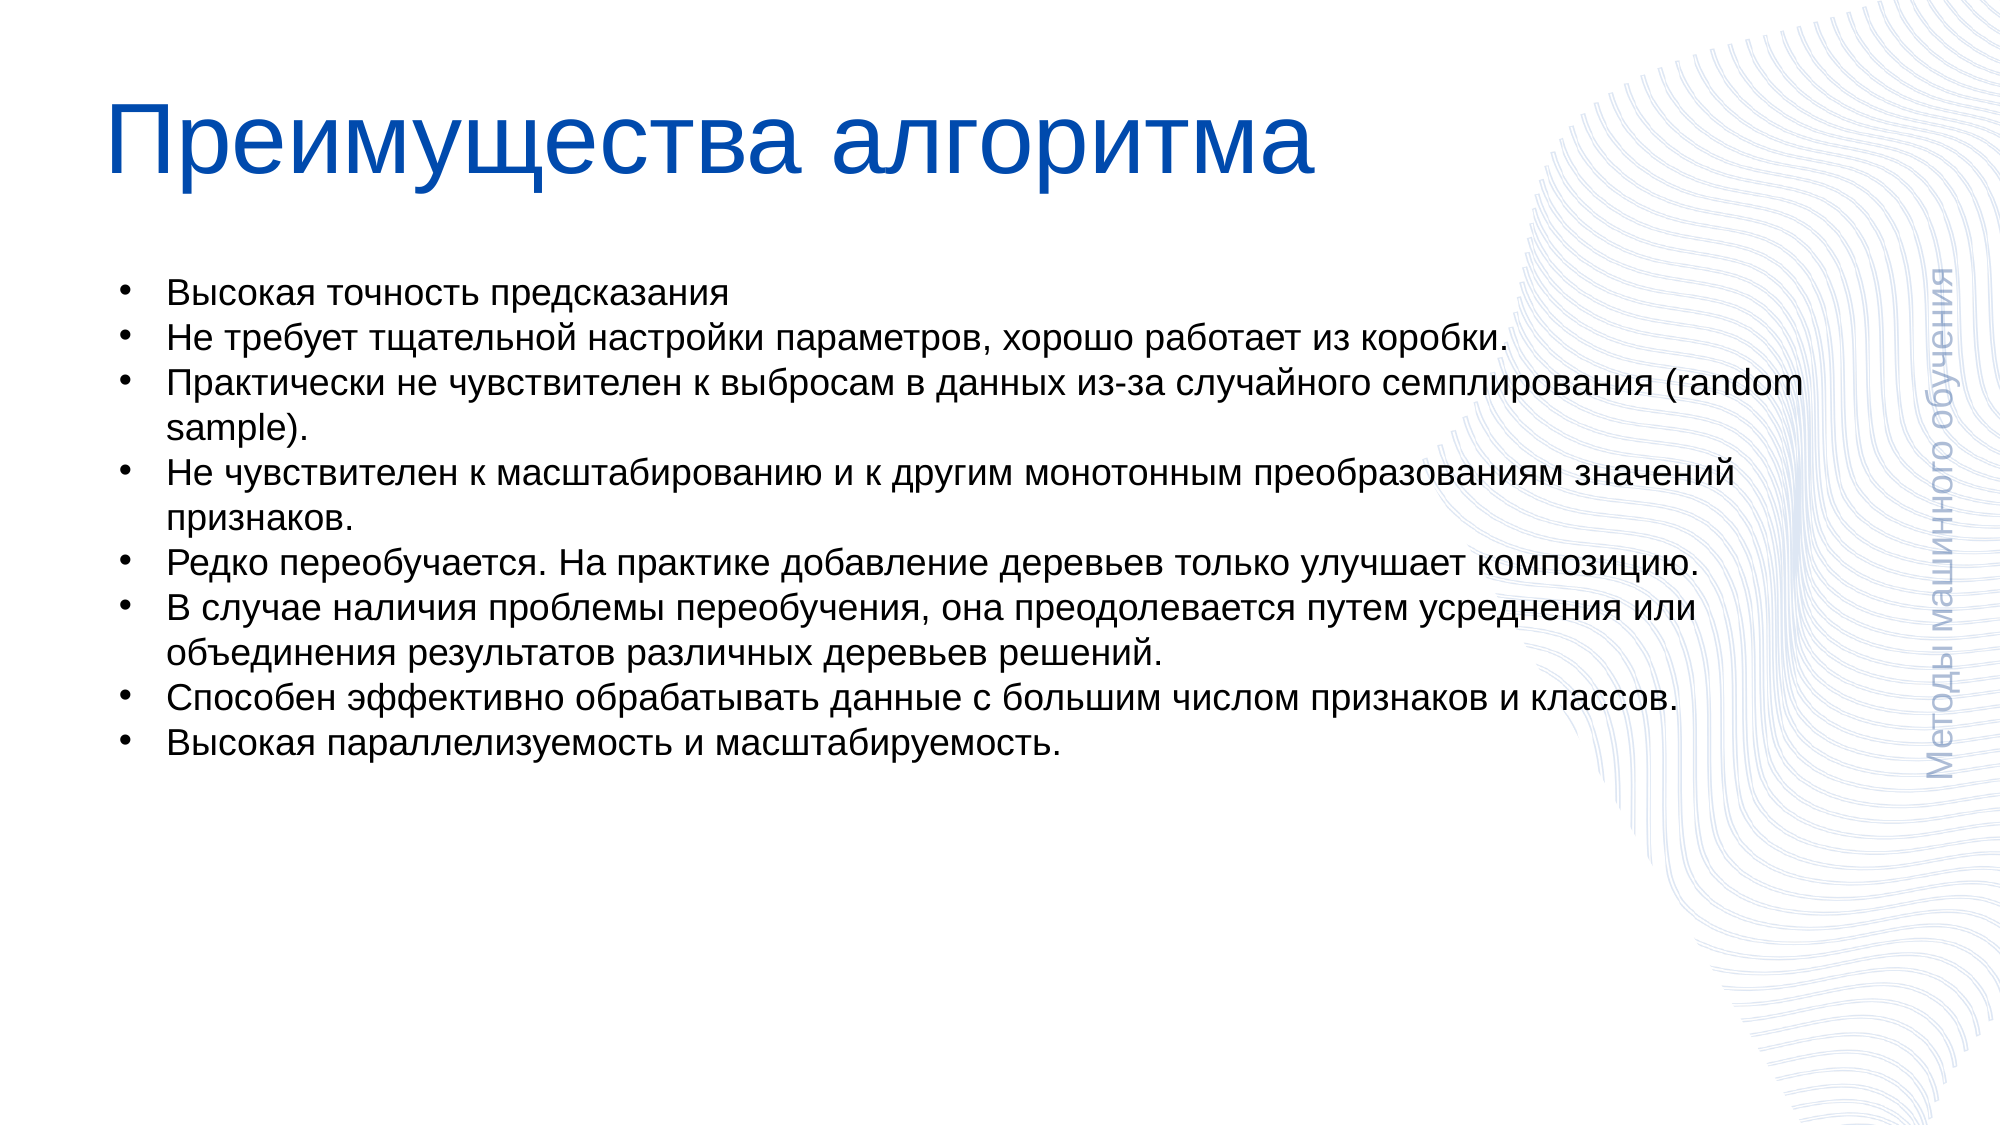

Преимущества алгоритма

Высокая точность предсказания
Не требует тщательной настройки параметров, хорошо работает из коробки.
Практически не чувствителен к выбросам в данных из-за случайного семплирования (random sample).
Не чувствителен к масштабированию и к другим монотонным преобразованиям значений признаков.
Редко переобучается. На практике добавление деревьев только улучшает композицию.
В случае наличия проблемы переобучения, она преодолевается путем усреднения или объединения результатов различных деревьев решений.
Способен эффективно обрабатывать данные с большим числом признаков и классов.
Высокая параллелизуемость и масштабируемость.
Методы машинного обучения